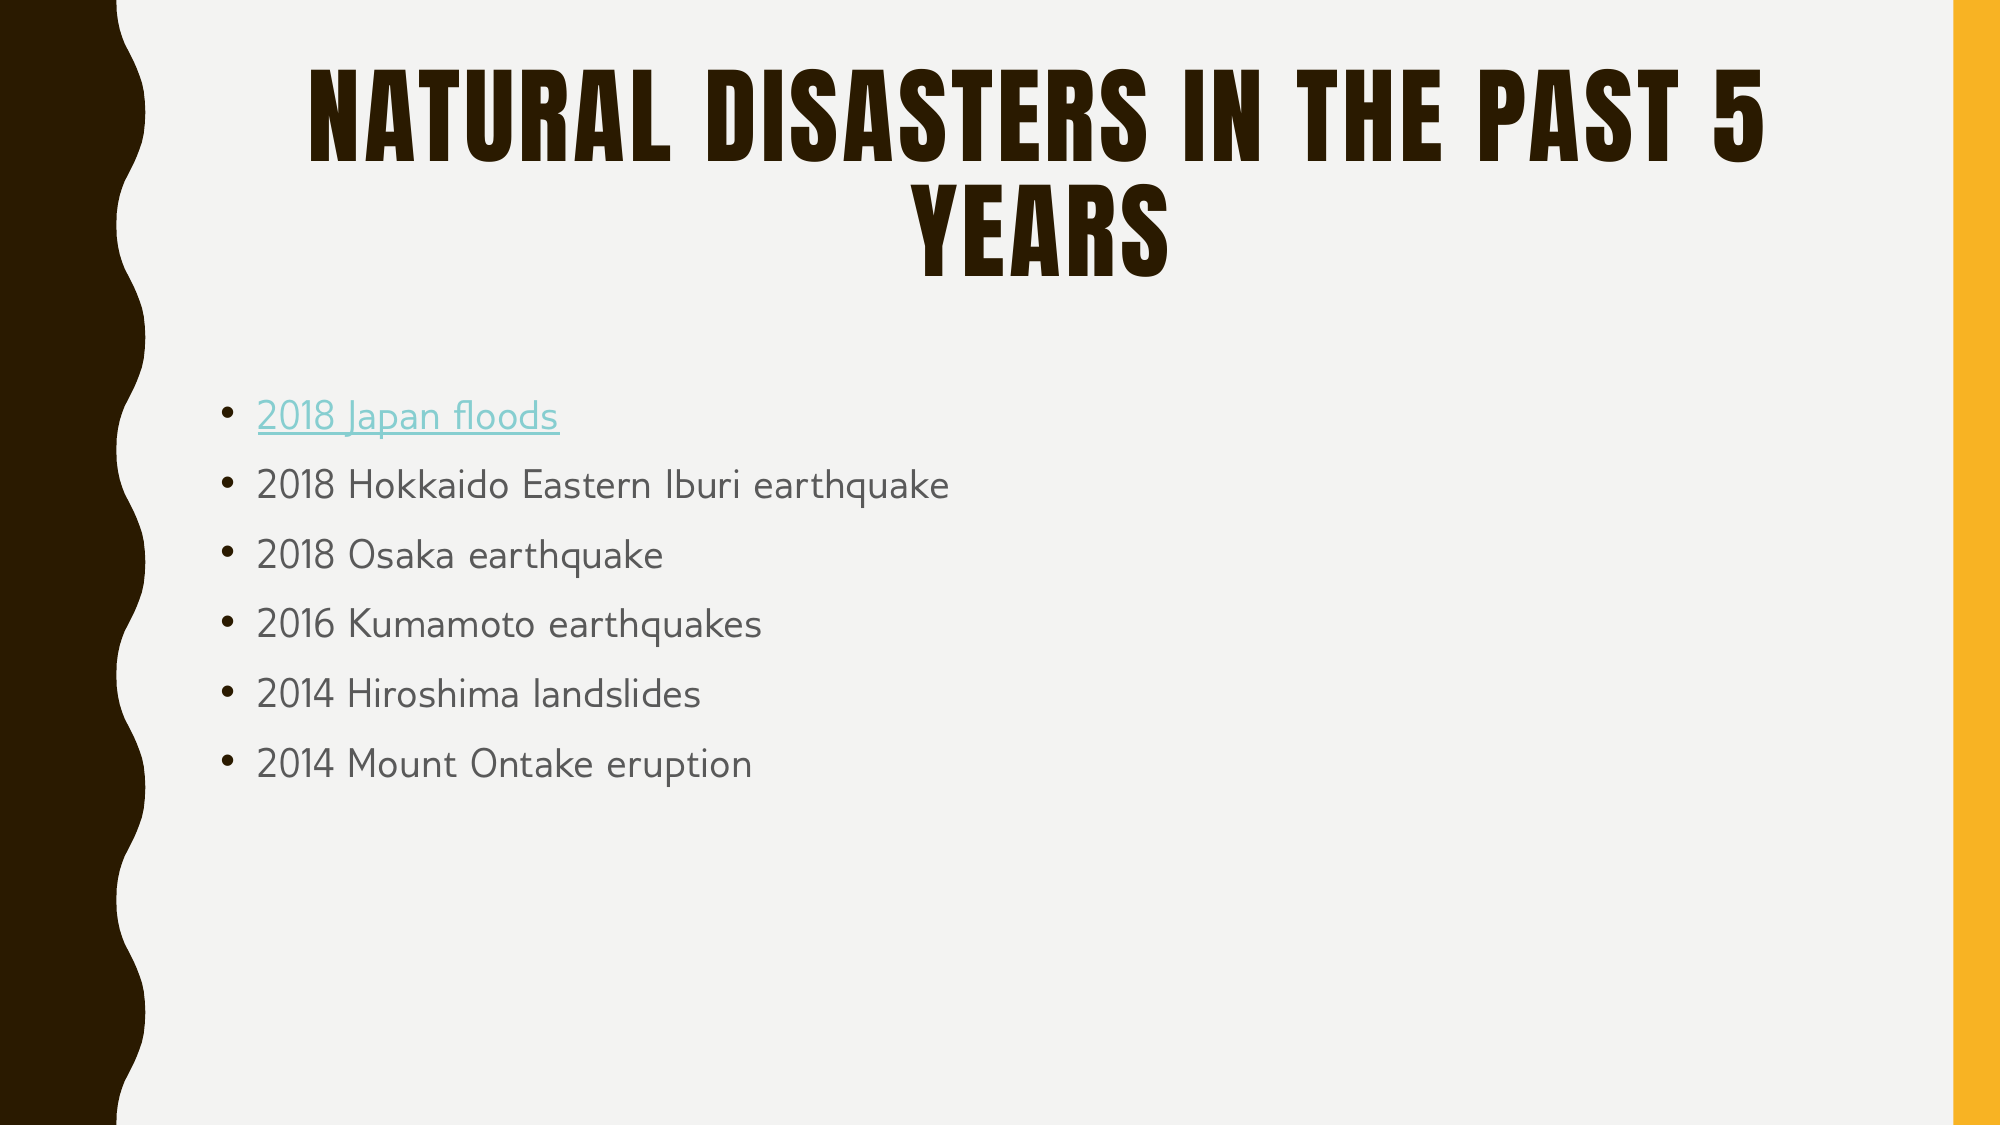

# NATURAL DISASTERS IN THE PAST 5 YEARS
2018 Japan floods
2018 Hokkaido Eastern Iburi earthquake
2018 Osaka earthquake
2016 Kumamoto earthquakes
2014 Hiroshima landslides
2014 Mount Ontake eruption